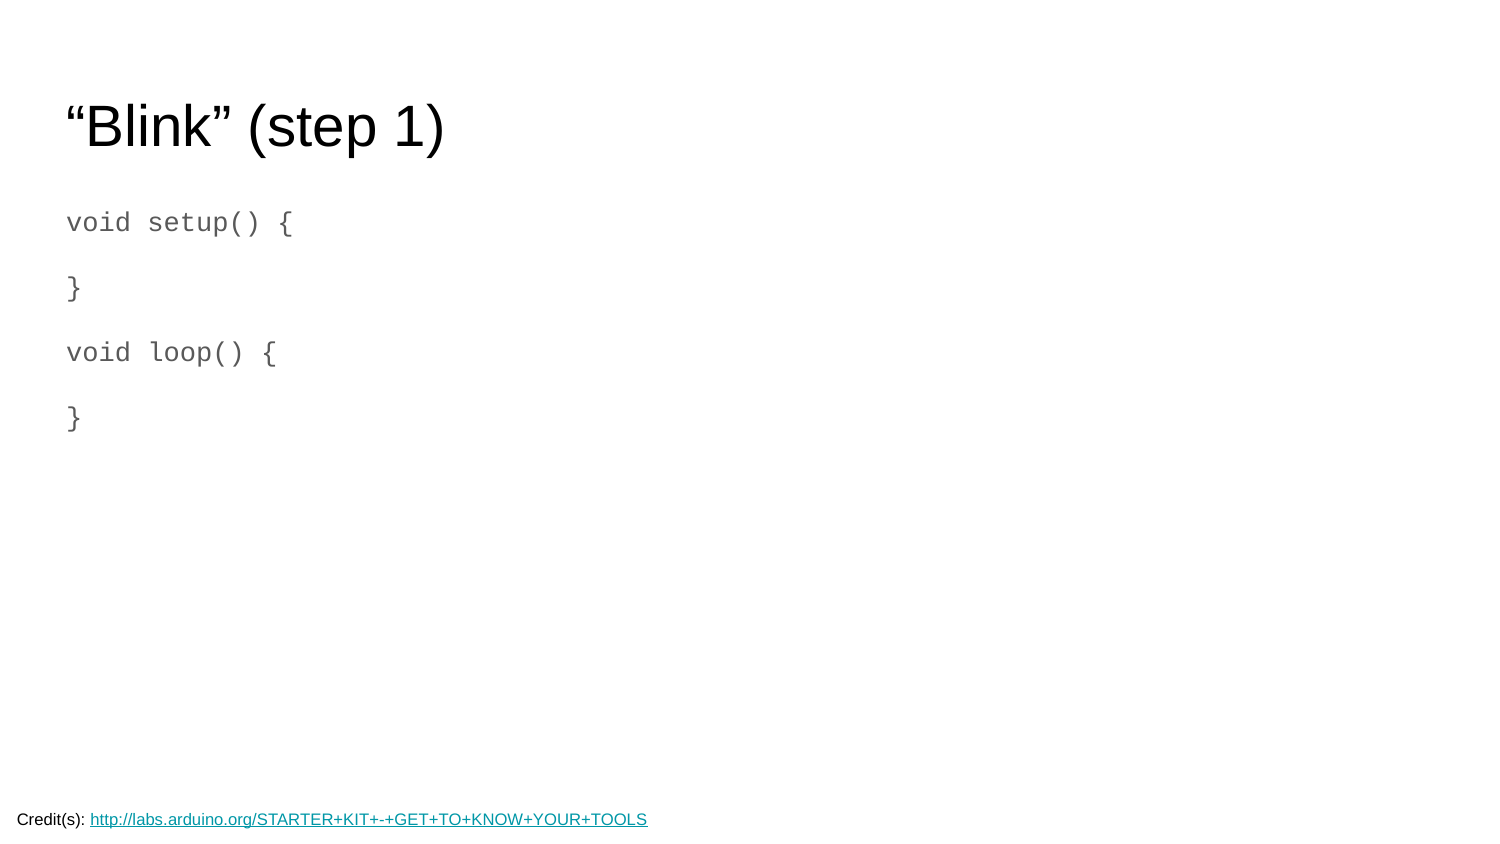

# “Blink” (step 1)
void setup() {

}

void loop() {

}

Credit(s): http://labs.arduino.org/STARTER+KIT+-+GET+TO+KNOW+YOUR+TOOLS